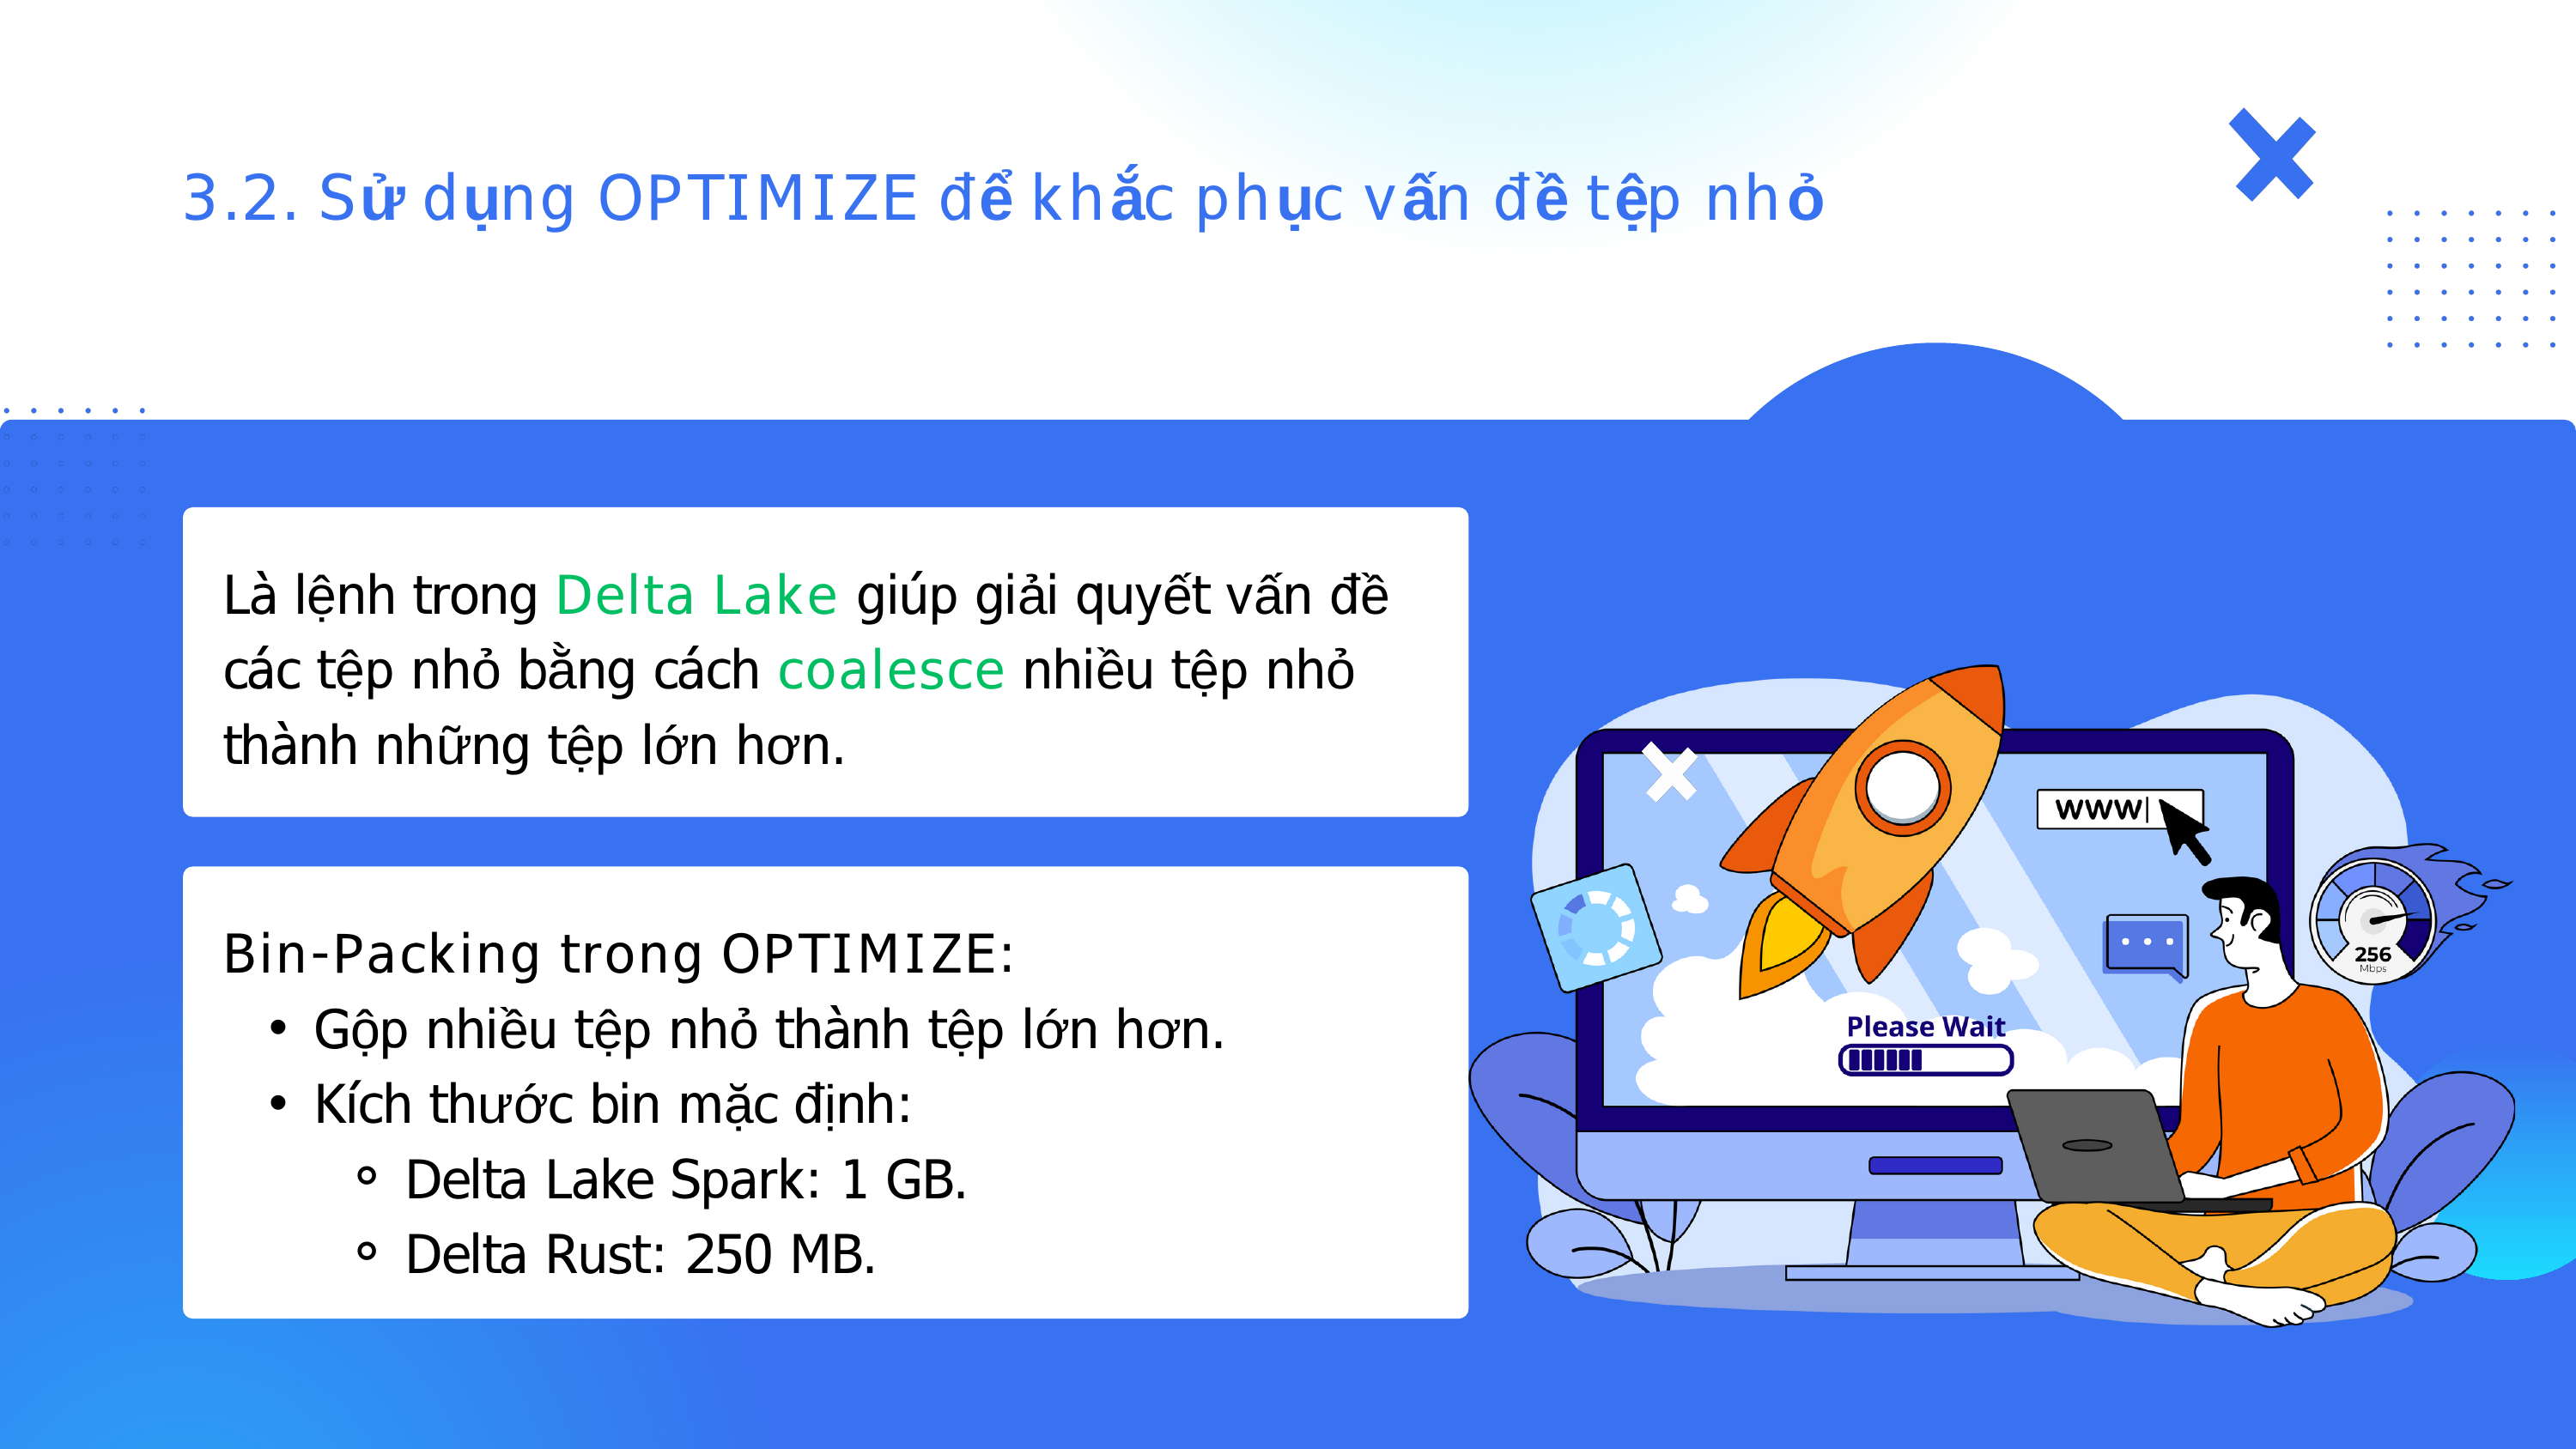

3.2. Sử dụng OPTIMIZE để khắc phục vấn đề tệp nhỏ

Là lệnh trong Delta Lake giúp giải quyết vấn đề các tệp nhỏ bằng cách coalesce nhiều tệp nhỏ thành những tệp lớn hơn.

Bin-Packing trong OPTIMIZE:
Gộp nhiều tệp nhỏ thành tệp lớn hơn.
Kích thước bin mặc định:
Delta Lake Spark: 1 GB.
Delta Rust: 250 MB.